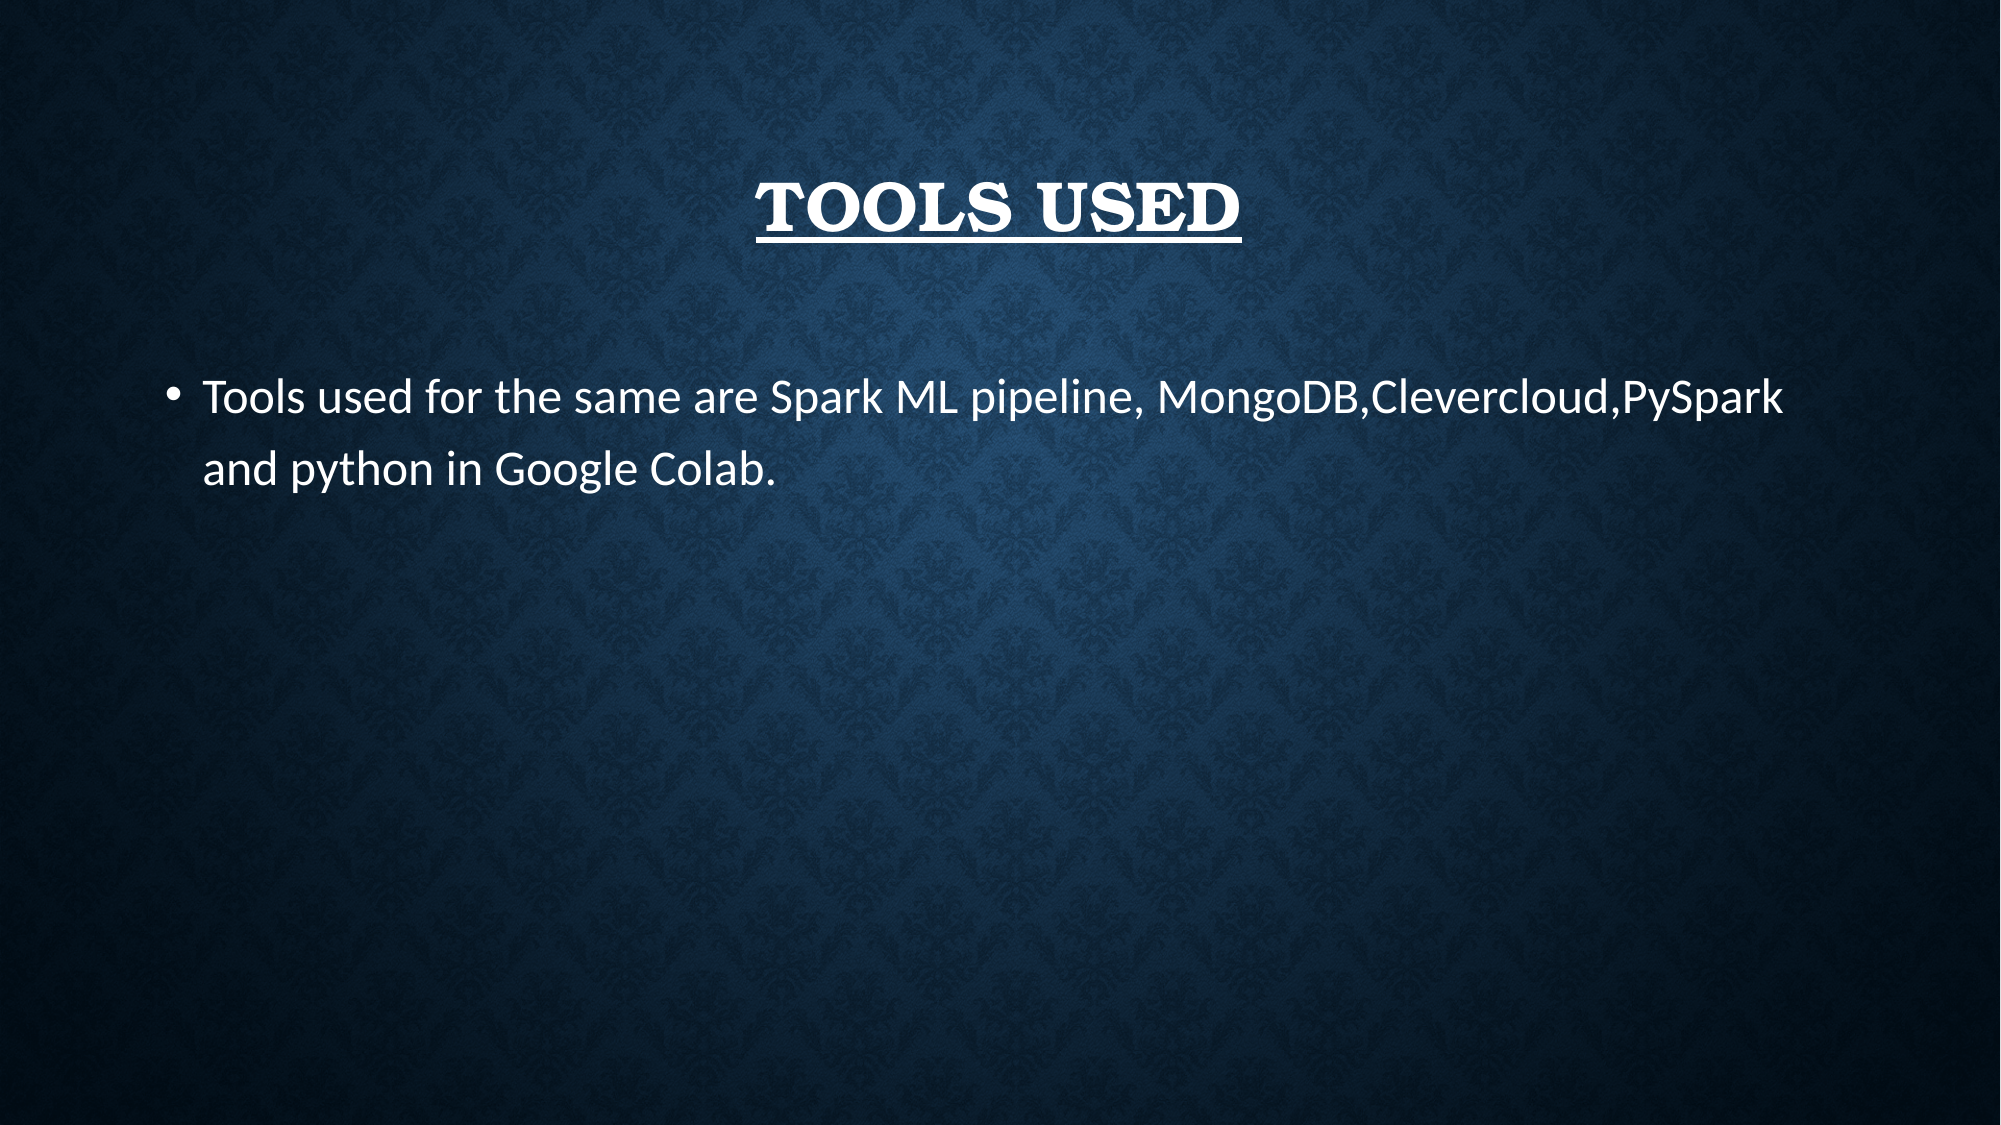

# TOOLS USED
Tools used for the same are Spark ML pipeline, MongoDB,Clevercloud,PySpark and python in Google Colab.